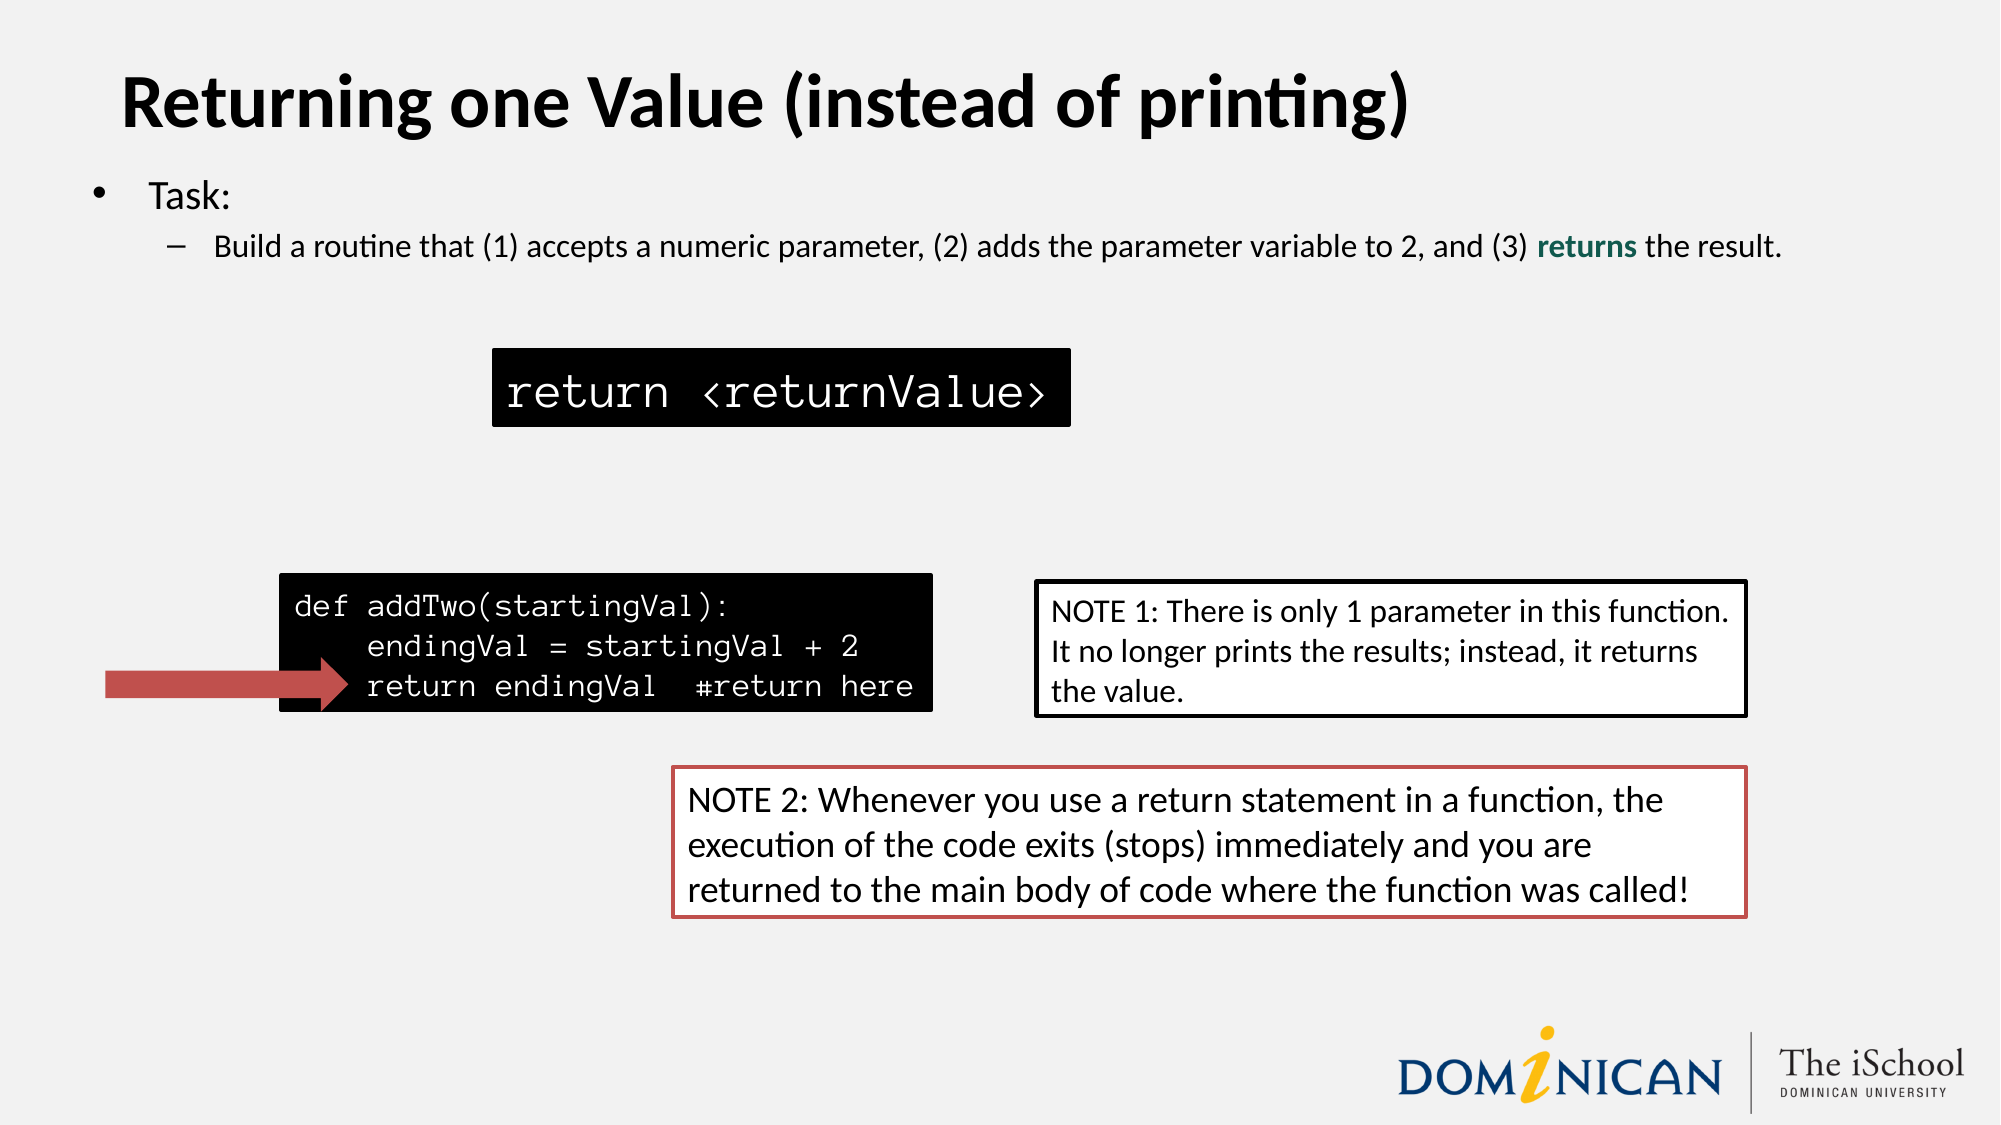

# Returning one Value (instead of printing)
Task:
Build a routine that (1) accepts a numeric parameter, (2) adds the parameter variable to 2, and (3) returns the result.

return <returnValue>
def addTwo(startingVal):
    endingVal = startingVal + 2
    return endingVal  #return here
NOTE 1: There is only 1 parameter in this function. It no longer prints the results; instead, it returns the value.

NOTE 2: Whenever you use a return statement in a function, the execution of the code exits (stops) immediately and you are returned to the main body of code where the function was called!